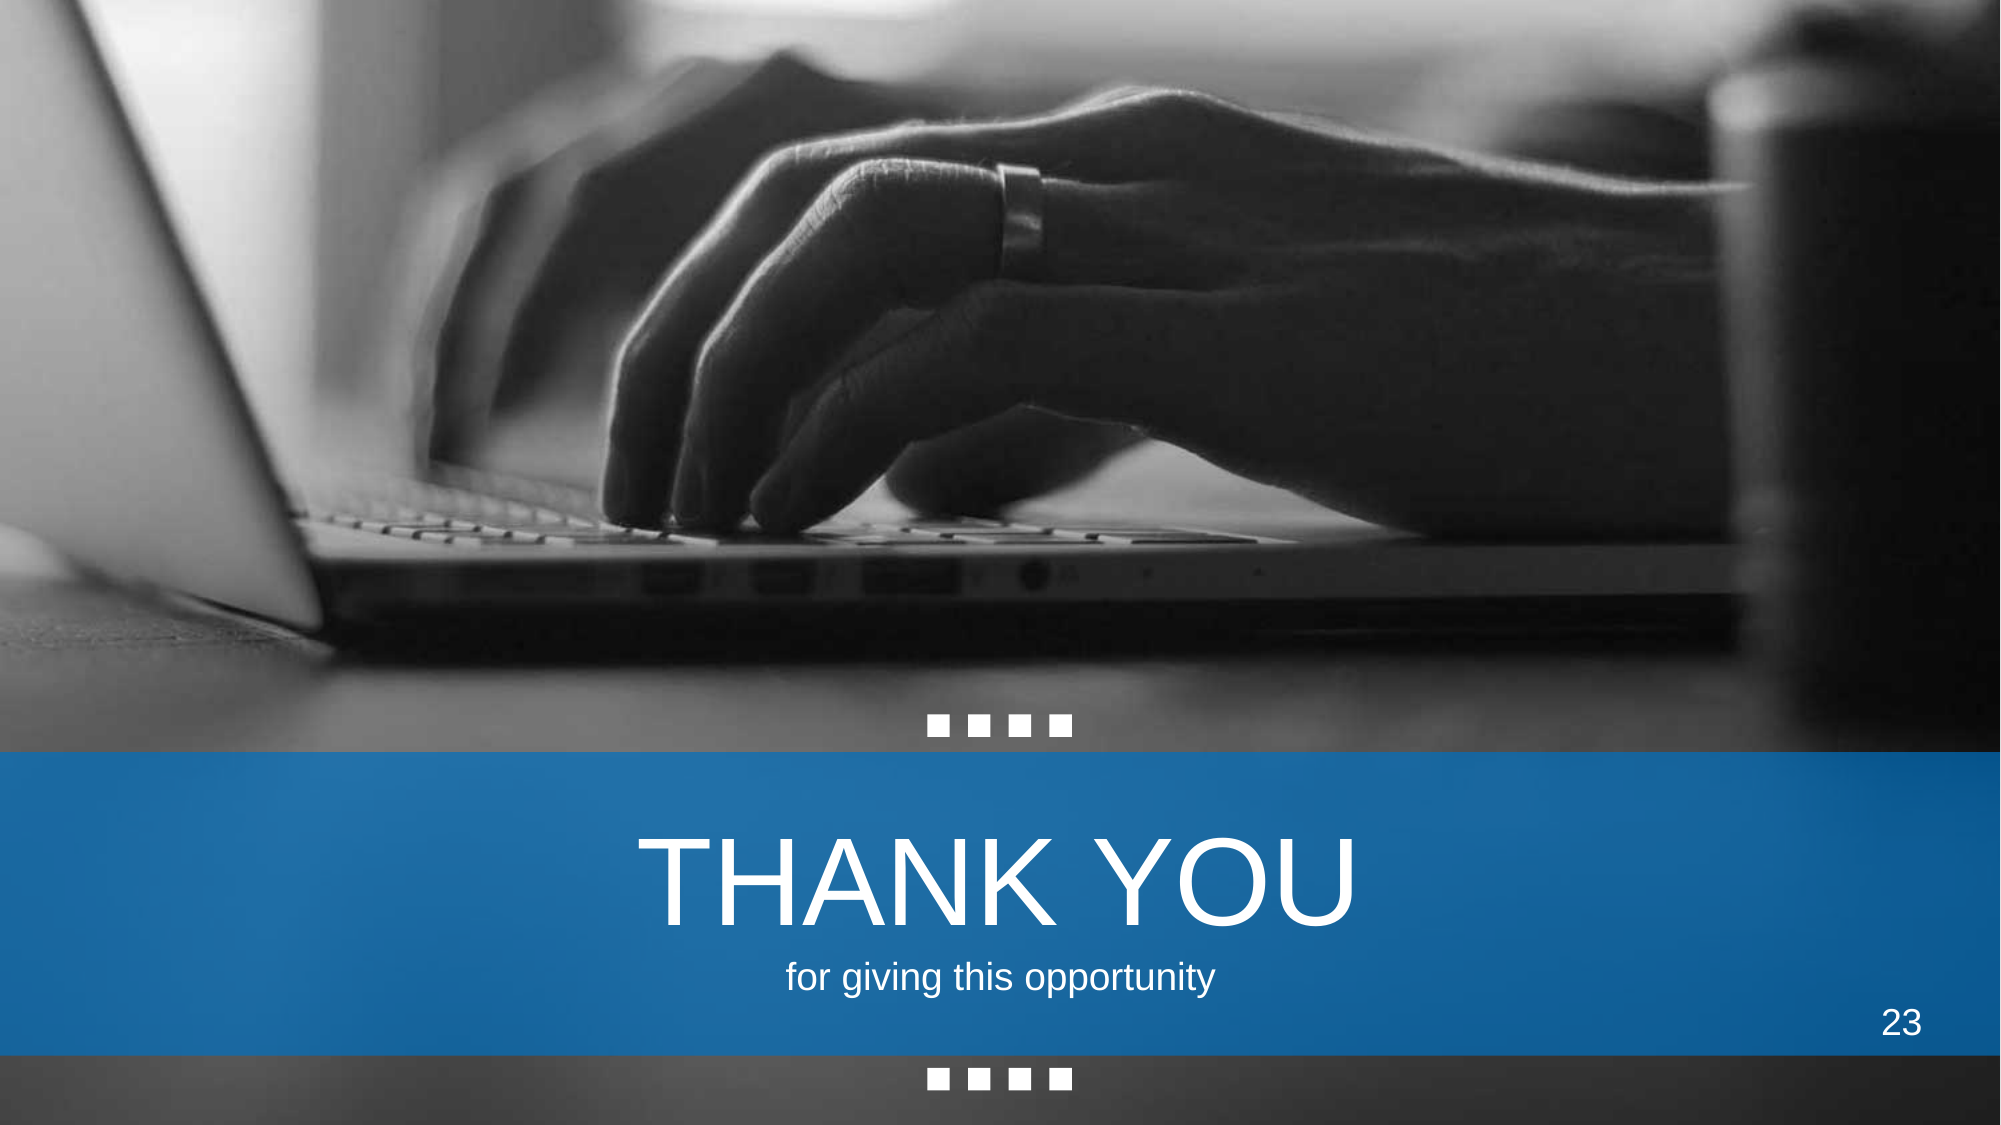

THANK YOU
for giving this opportunity
23